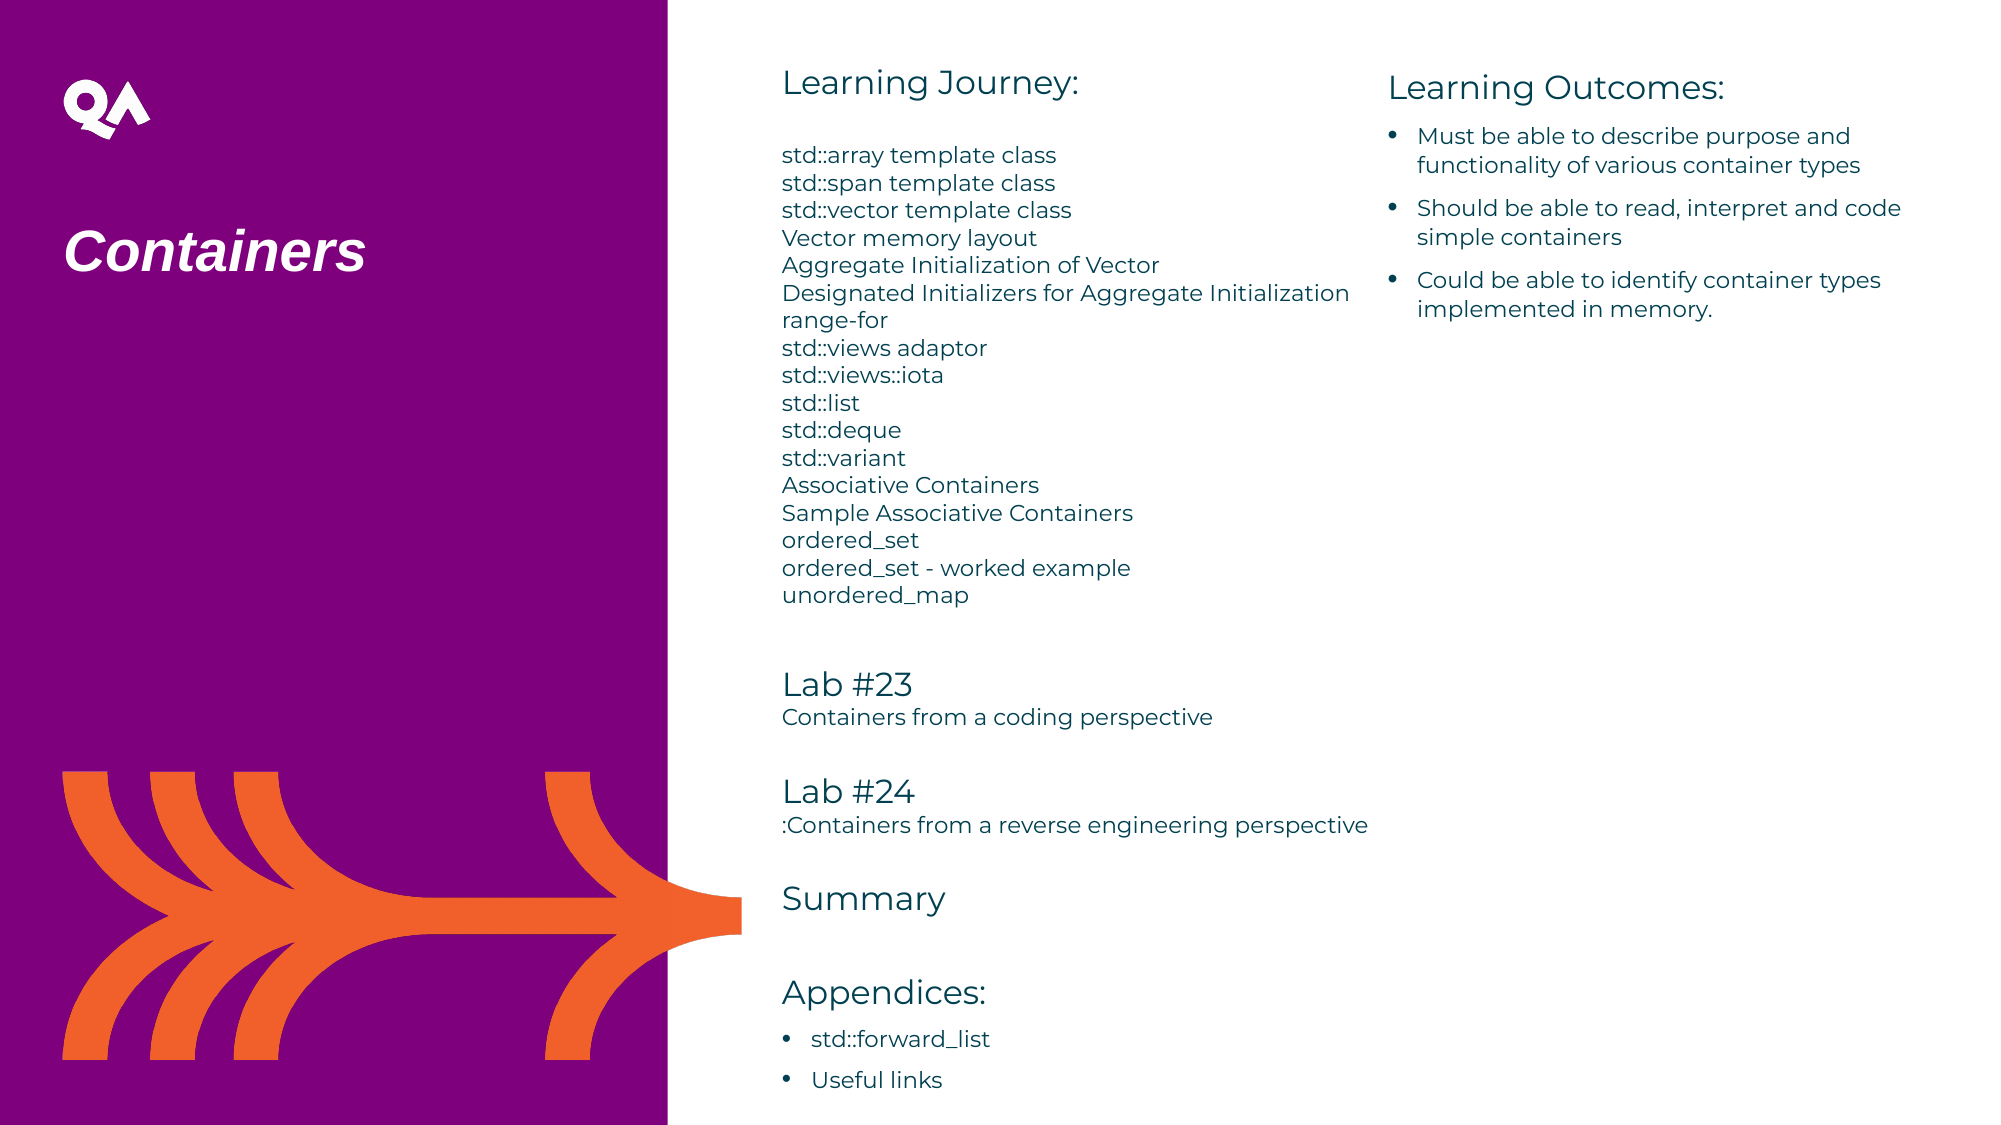

Learning Journey:

std::array template class
std::span template class
std::vector template class
Vector memory layout
Aggregate Initialization of Vector
Designated Initializers for Aggregate Initialization
range-for
std::views adaptor
std::views::iota
std::list
std::deque
std::variant
Associative Containers
Sample Associative Containers
ordered_set
ordered_set - worked example
unordered_map

Lab #23
Containers from a coding perspective

Lab #24
:Containers from a reverse engineering perspective

Summary

Appendices:
std::forward_list
Useful links
Learning Outcomes:
Must be able to describe purpose and functionality of various container types
Should be able to read, interpret and code simple containers
Could be able to identify container types implemented in memory.
Containers